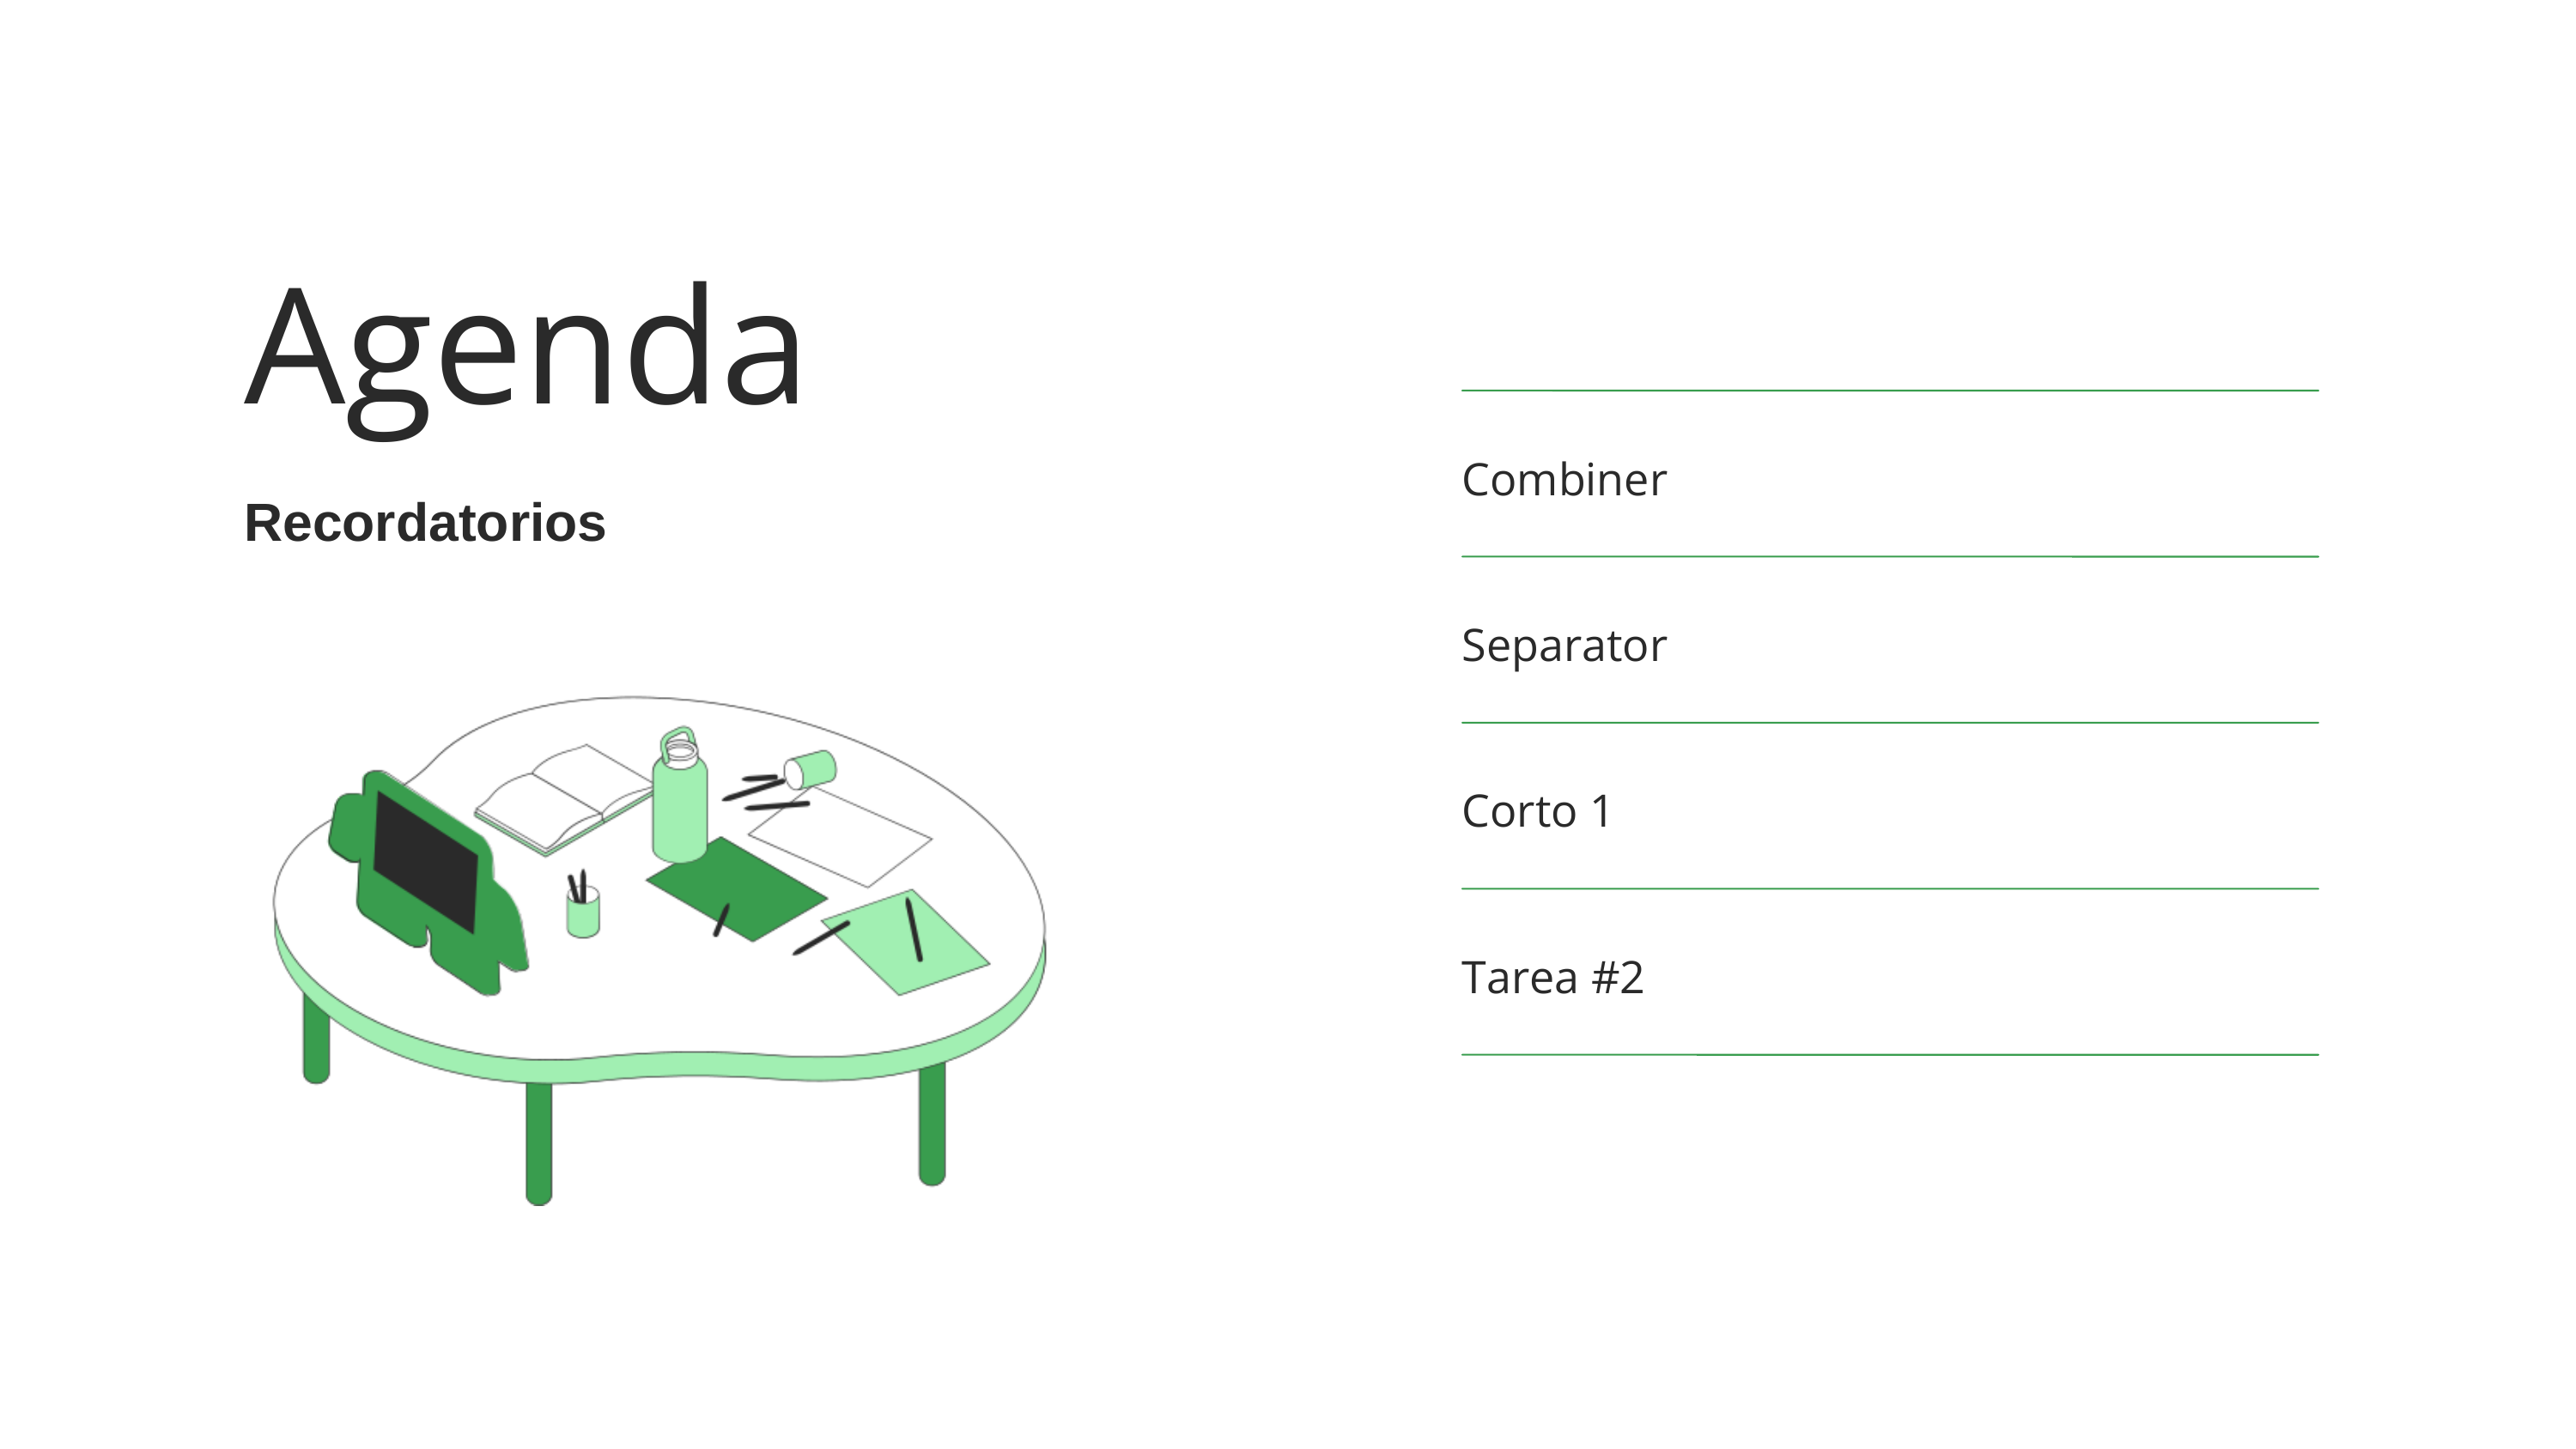

Agenda
Recordatorios

Combiner

Separator

Corto 1

Tarea #2